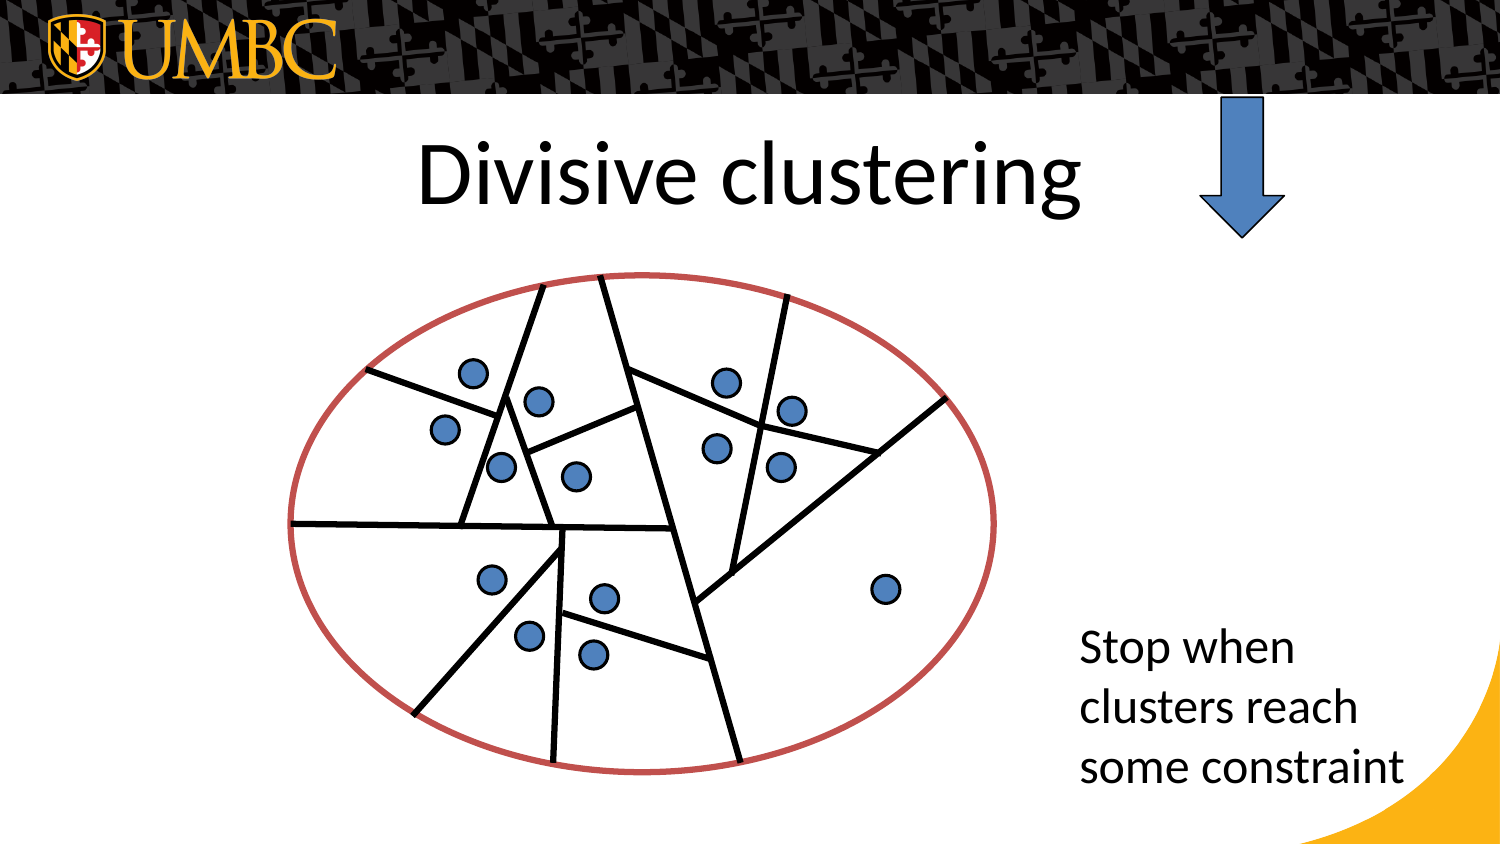

# Divisive clustering

Stop when clusters reach some constraint